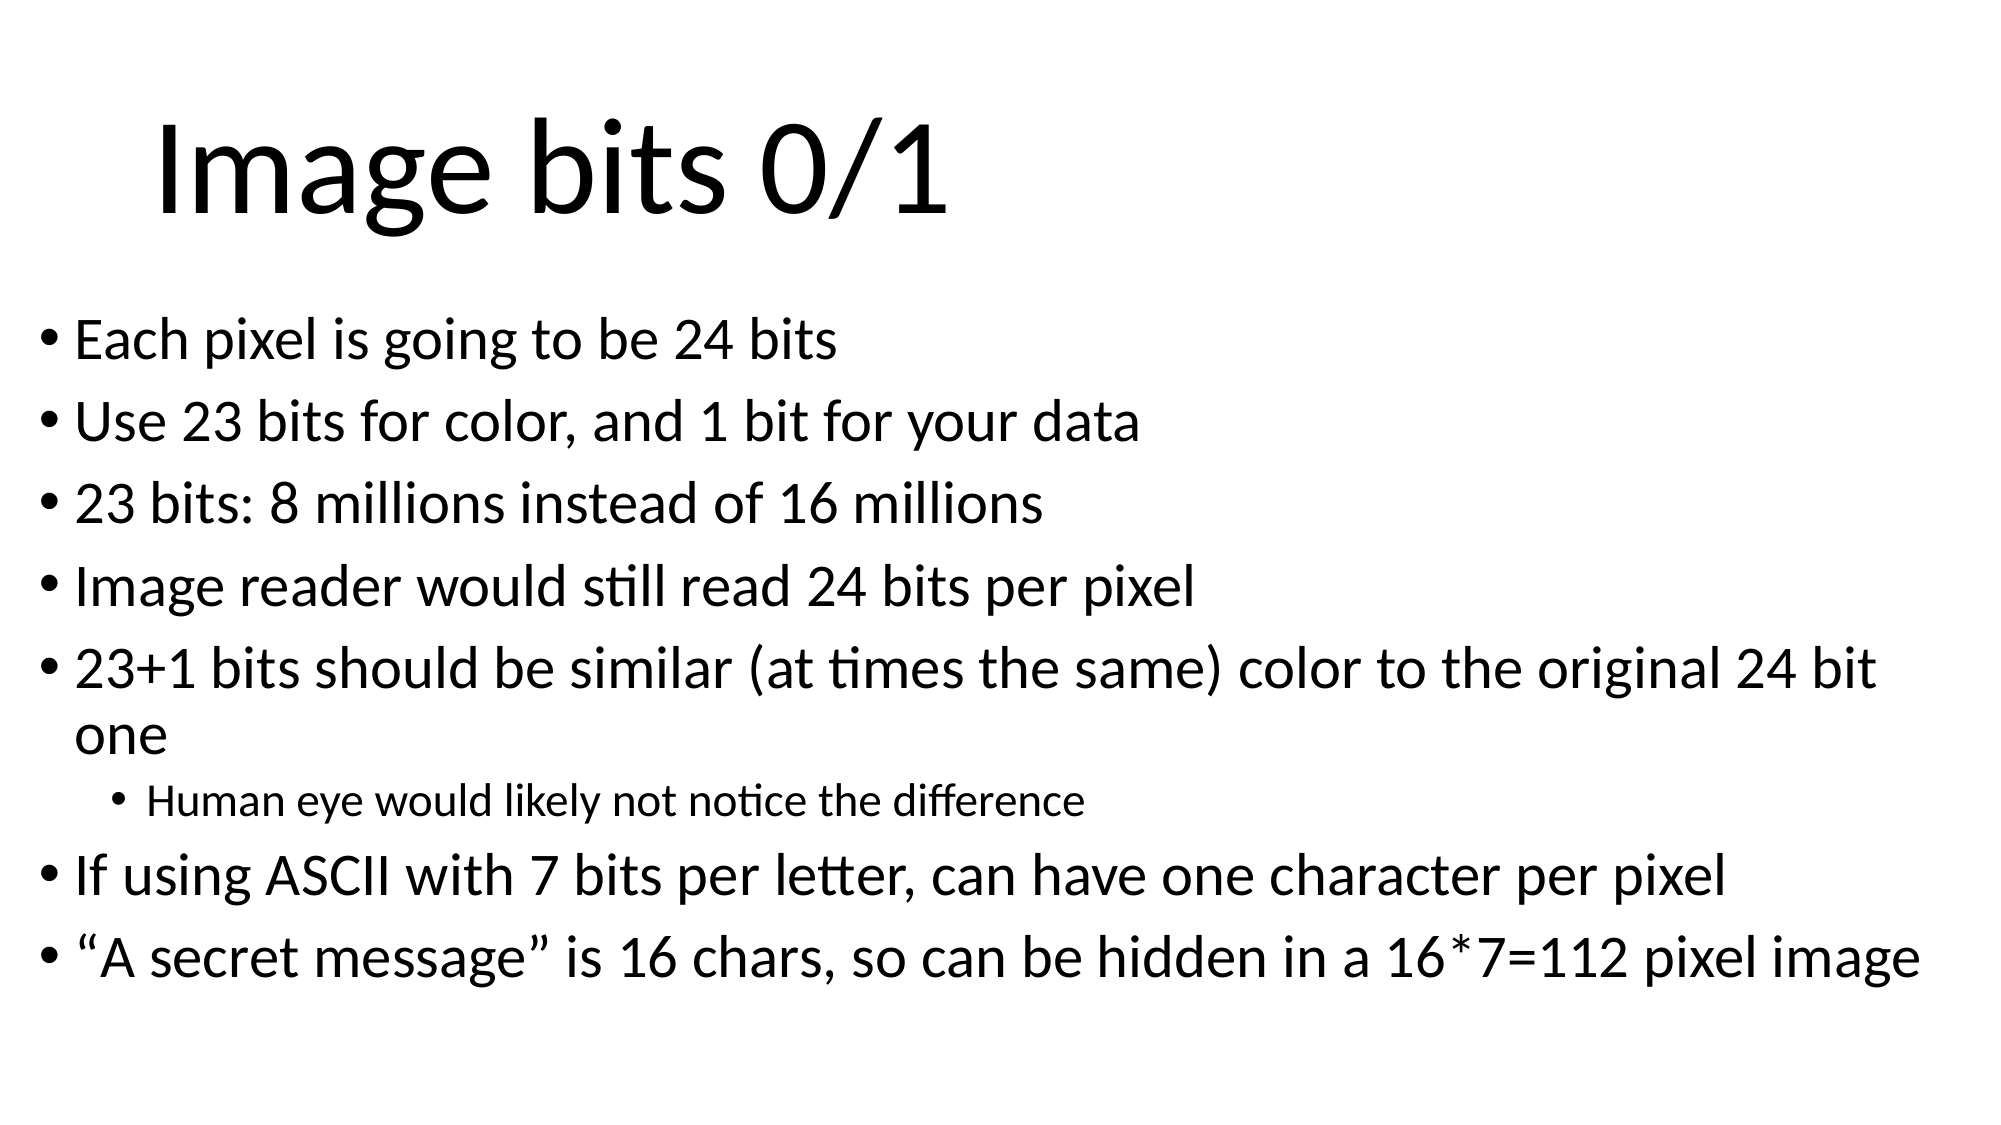

# Image bits 0/1
Each pixel is going to be 24 bits
Use 23 bits for color, and 1 bit for your data
23 bits: 8 millions instead of 16 millions
Image reader would still read 24 bits per pixel
23+1 bits should be similar (at times the same) color to the original 24 bit one
Human eye would likely not notice the difference
If using ASCII with 7 bits per letter, can have one character per pixel
“A secret message” is 16 chars, so can be hidden in a 16*7=112 pixel image